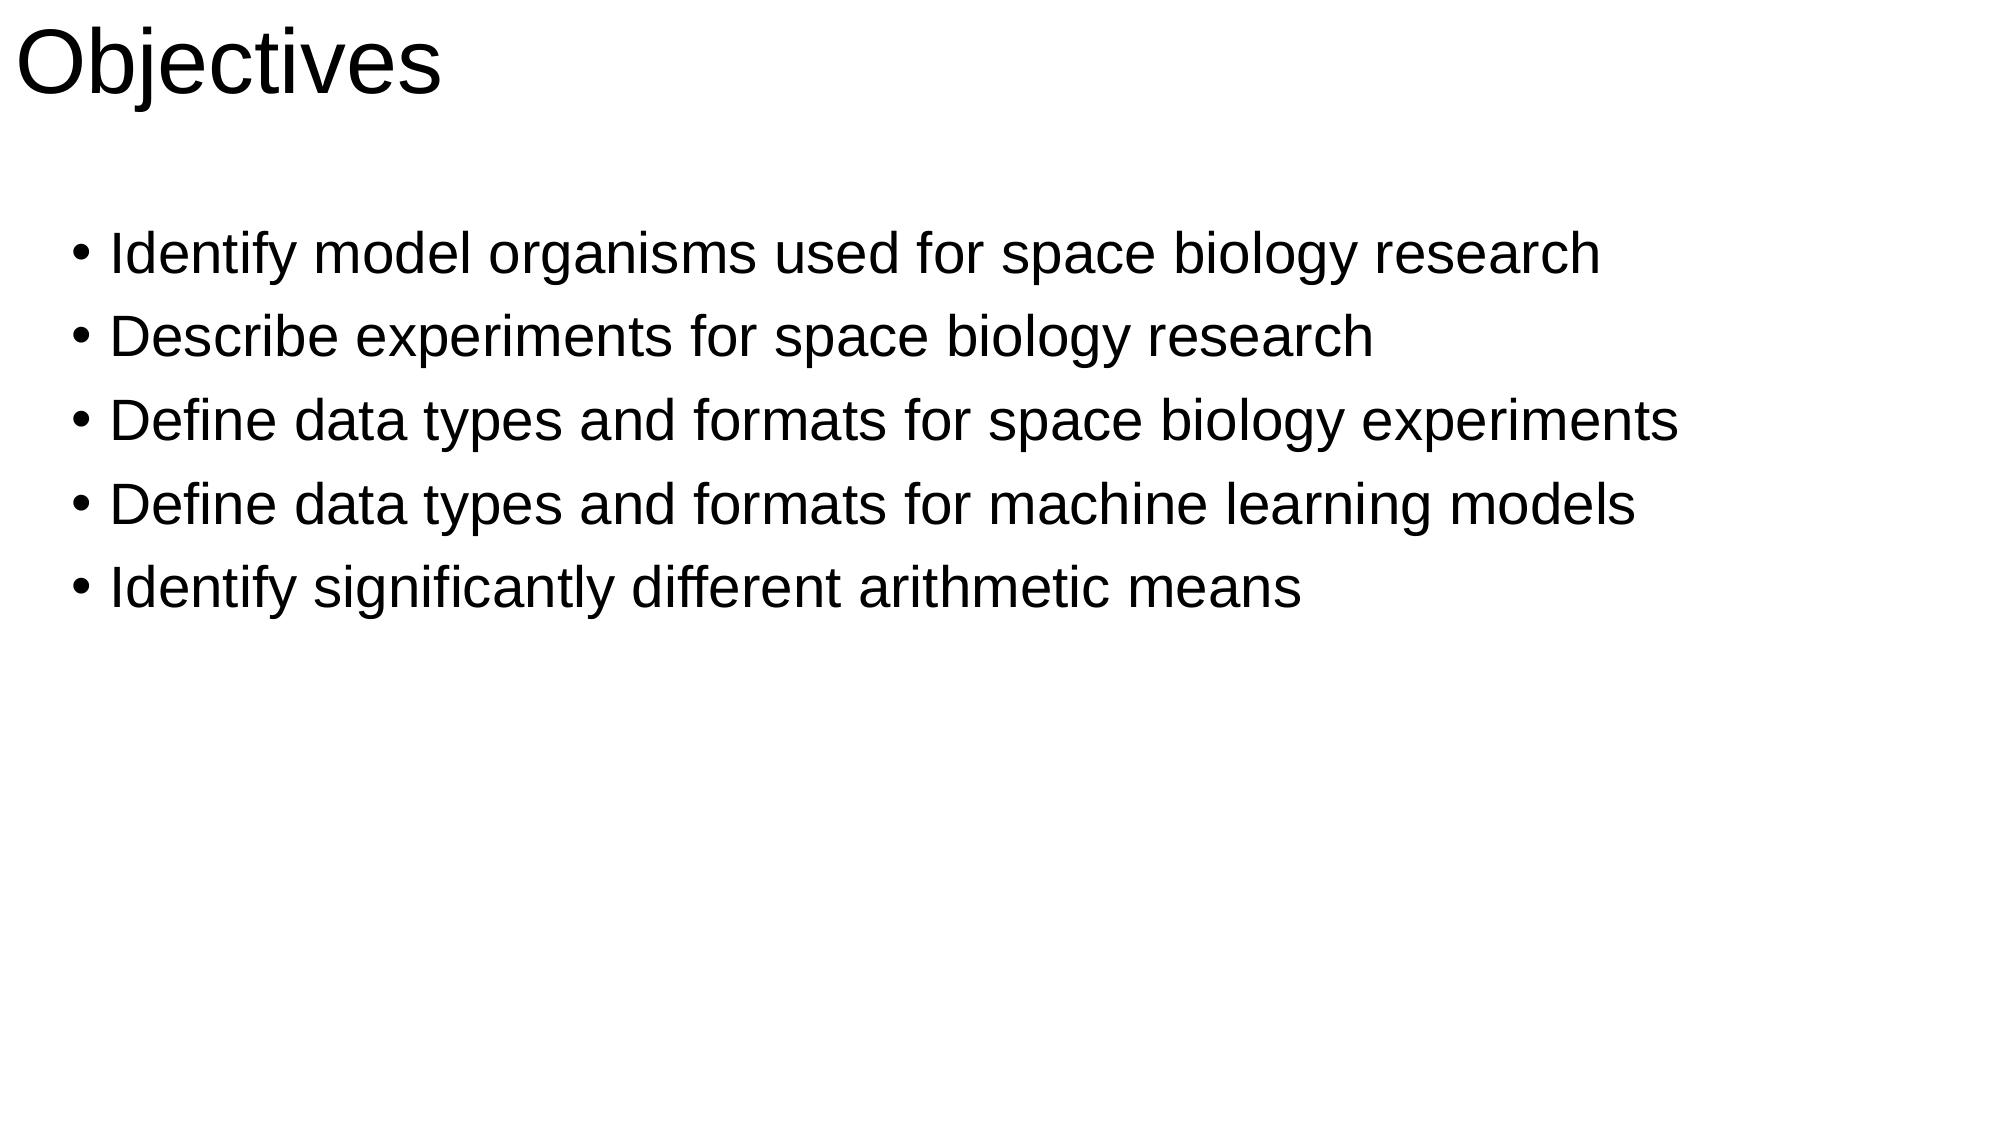

# Objectives
Identify model organisms used for space biology research
Describe experiments for space biology research
Define data types and formats for space biology experiments
Define data types and formats for machine learning models
Identify significantly different arithmetic means